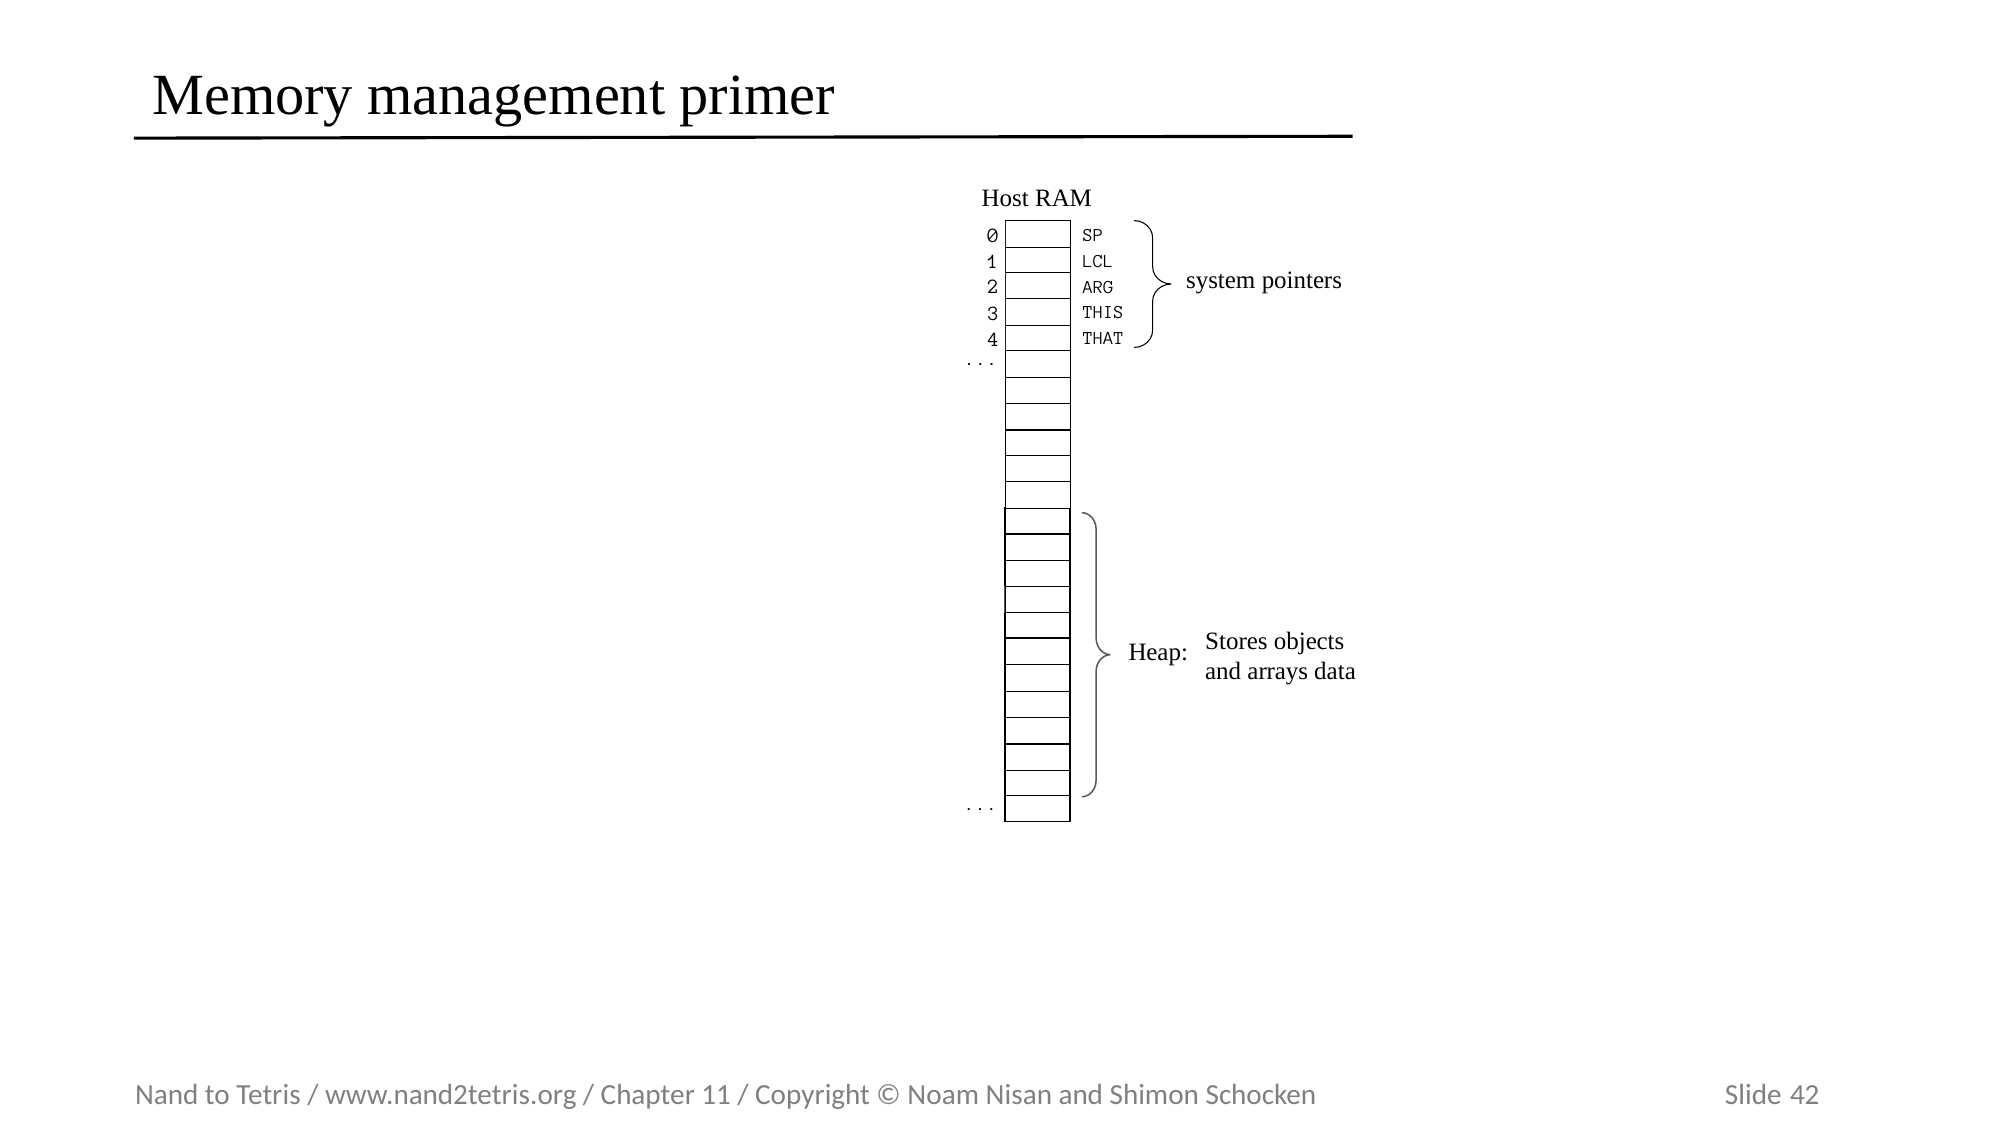

# Memory management primer

Host RAM
0

SP
LCL
1

system pointers
2

ARG
THIS
3

THAT
4

...

Stores objects and arrays data
Heap:

...